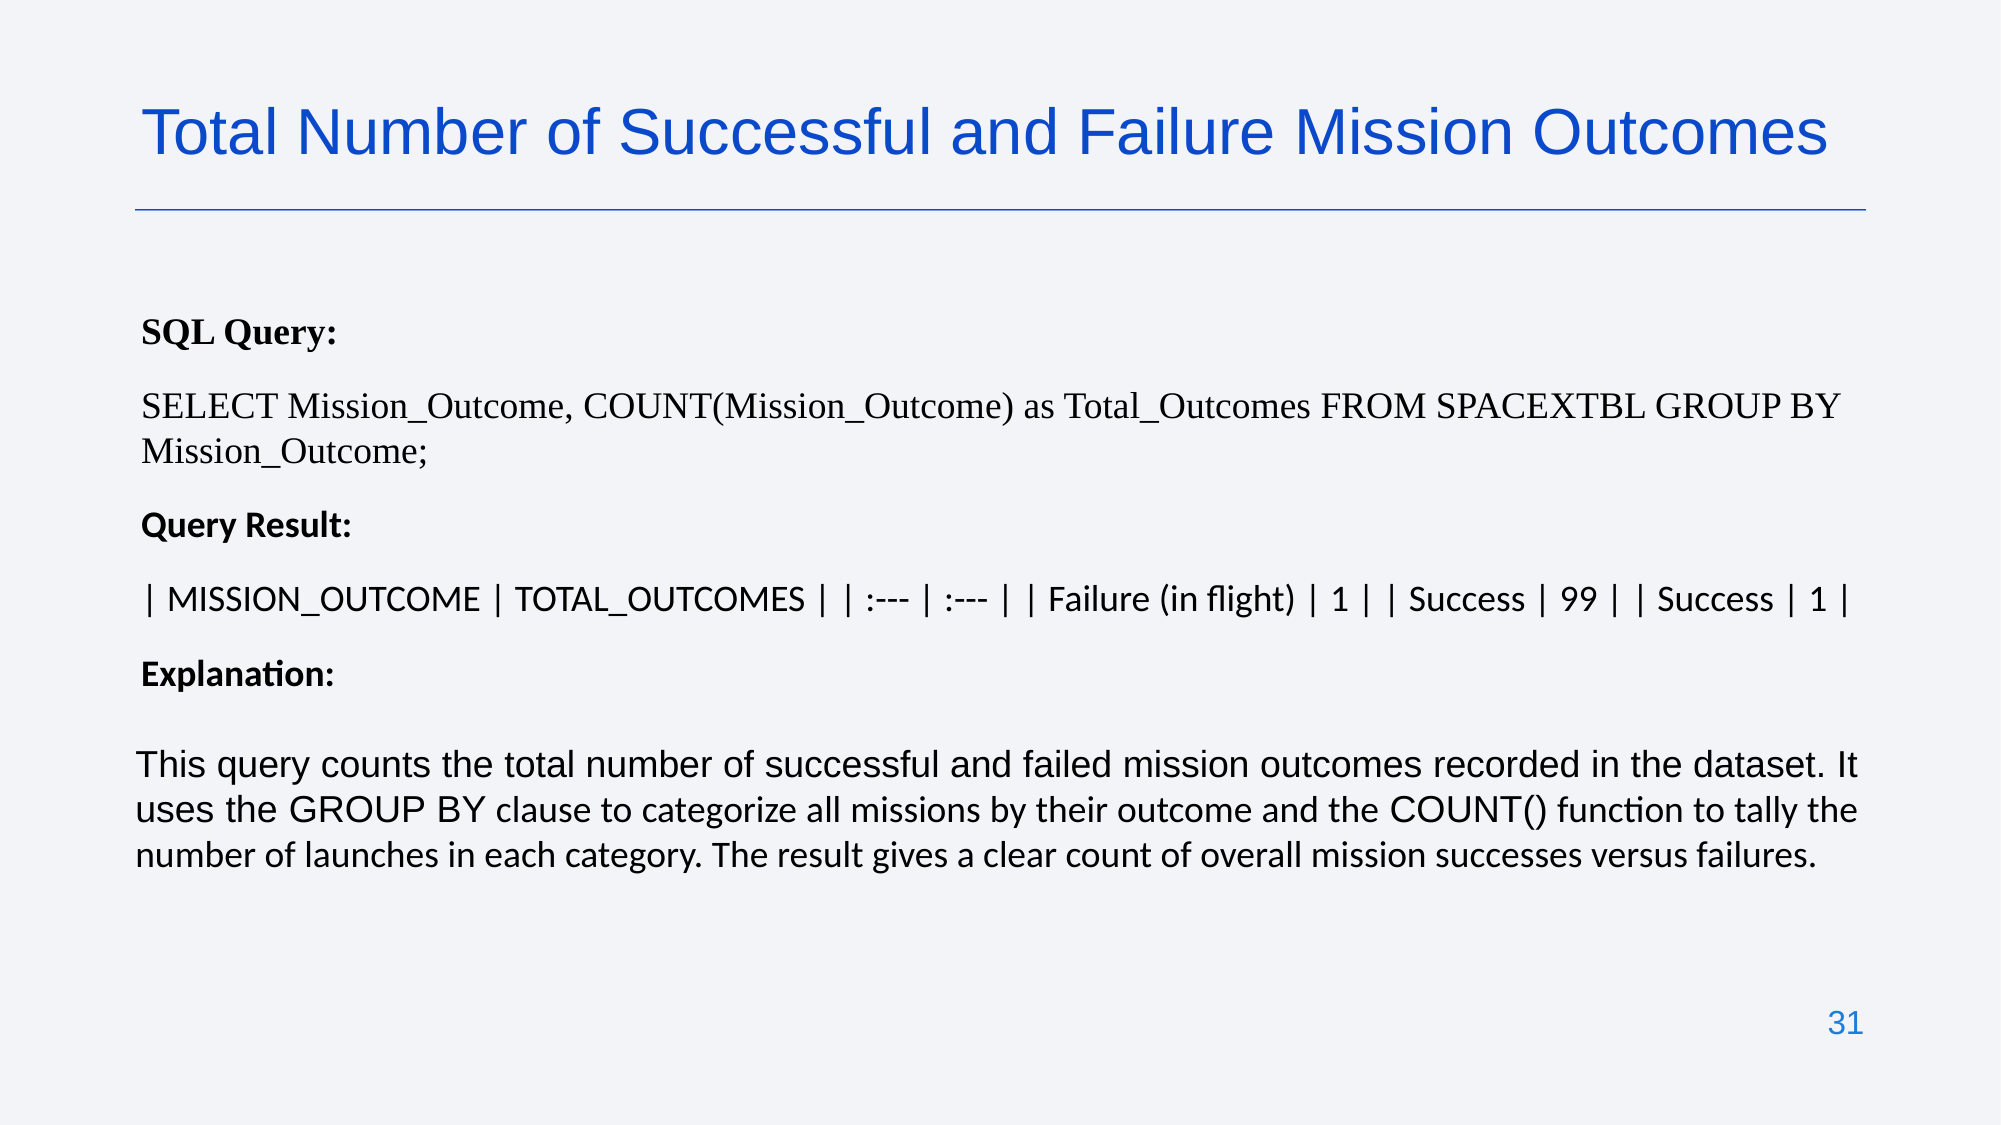

Total Number of Successful and Failure Mission Outcomes
SQL Query:
SELECT Mission_Outcome, COUNT(Mission_Outcome) as Total_Outcomes FROM SPACEXTBL GROUP BY Mission_Outcome;
Query Result:
| MISSION_OUTCOME | TOTAL_OUTCOMES | | :--- | :--- | | Failure (in flight) | 1 | | Success | 99 | | Success | 1 |
Explanation:

This query counts the total number of successful and failed mission outcomes recorded in the dataset. It uses the GROUP BY clause to categorize all missions by their outcome and the COUNT() function to tally the number of launches in each category. The result gives a clear count of overall mission successes versus failures.

31